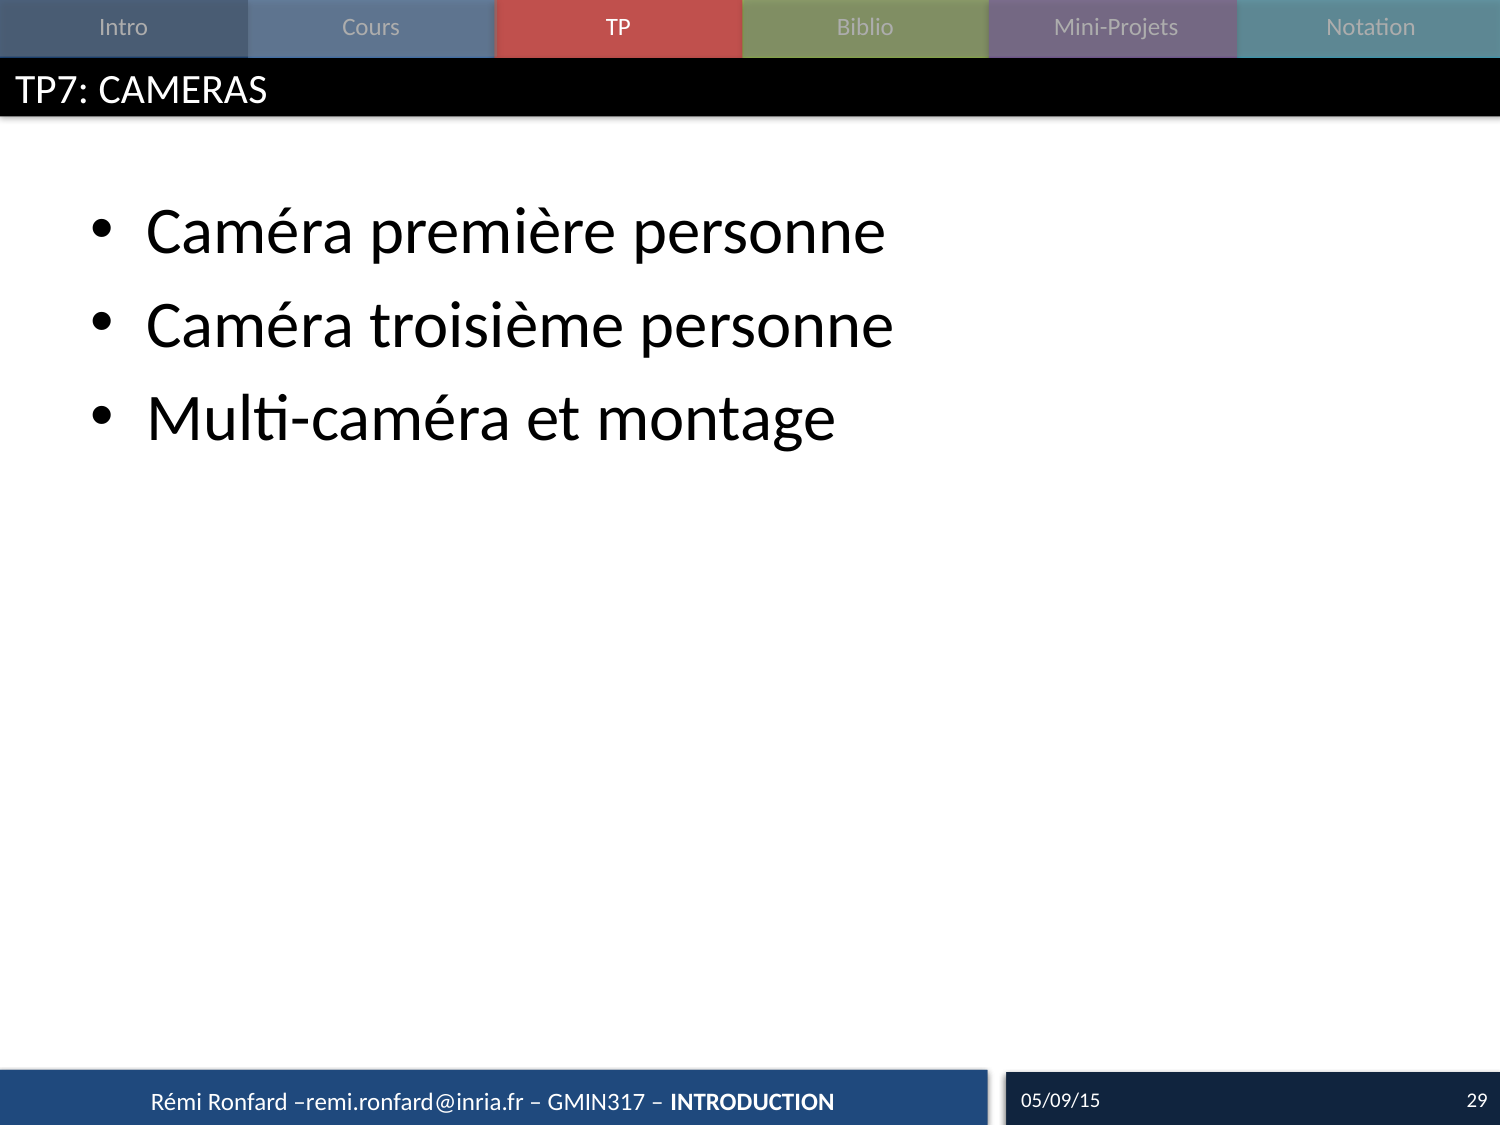

# TP7: CAMERAS
Caméra première personne
Caméra troisième personne
Multi-caméra et montage
05/09/15
29
Rémi Ronfard –remi.ronfard@inria.fr – GMIN317 – INTRODUCTION